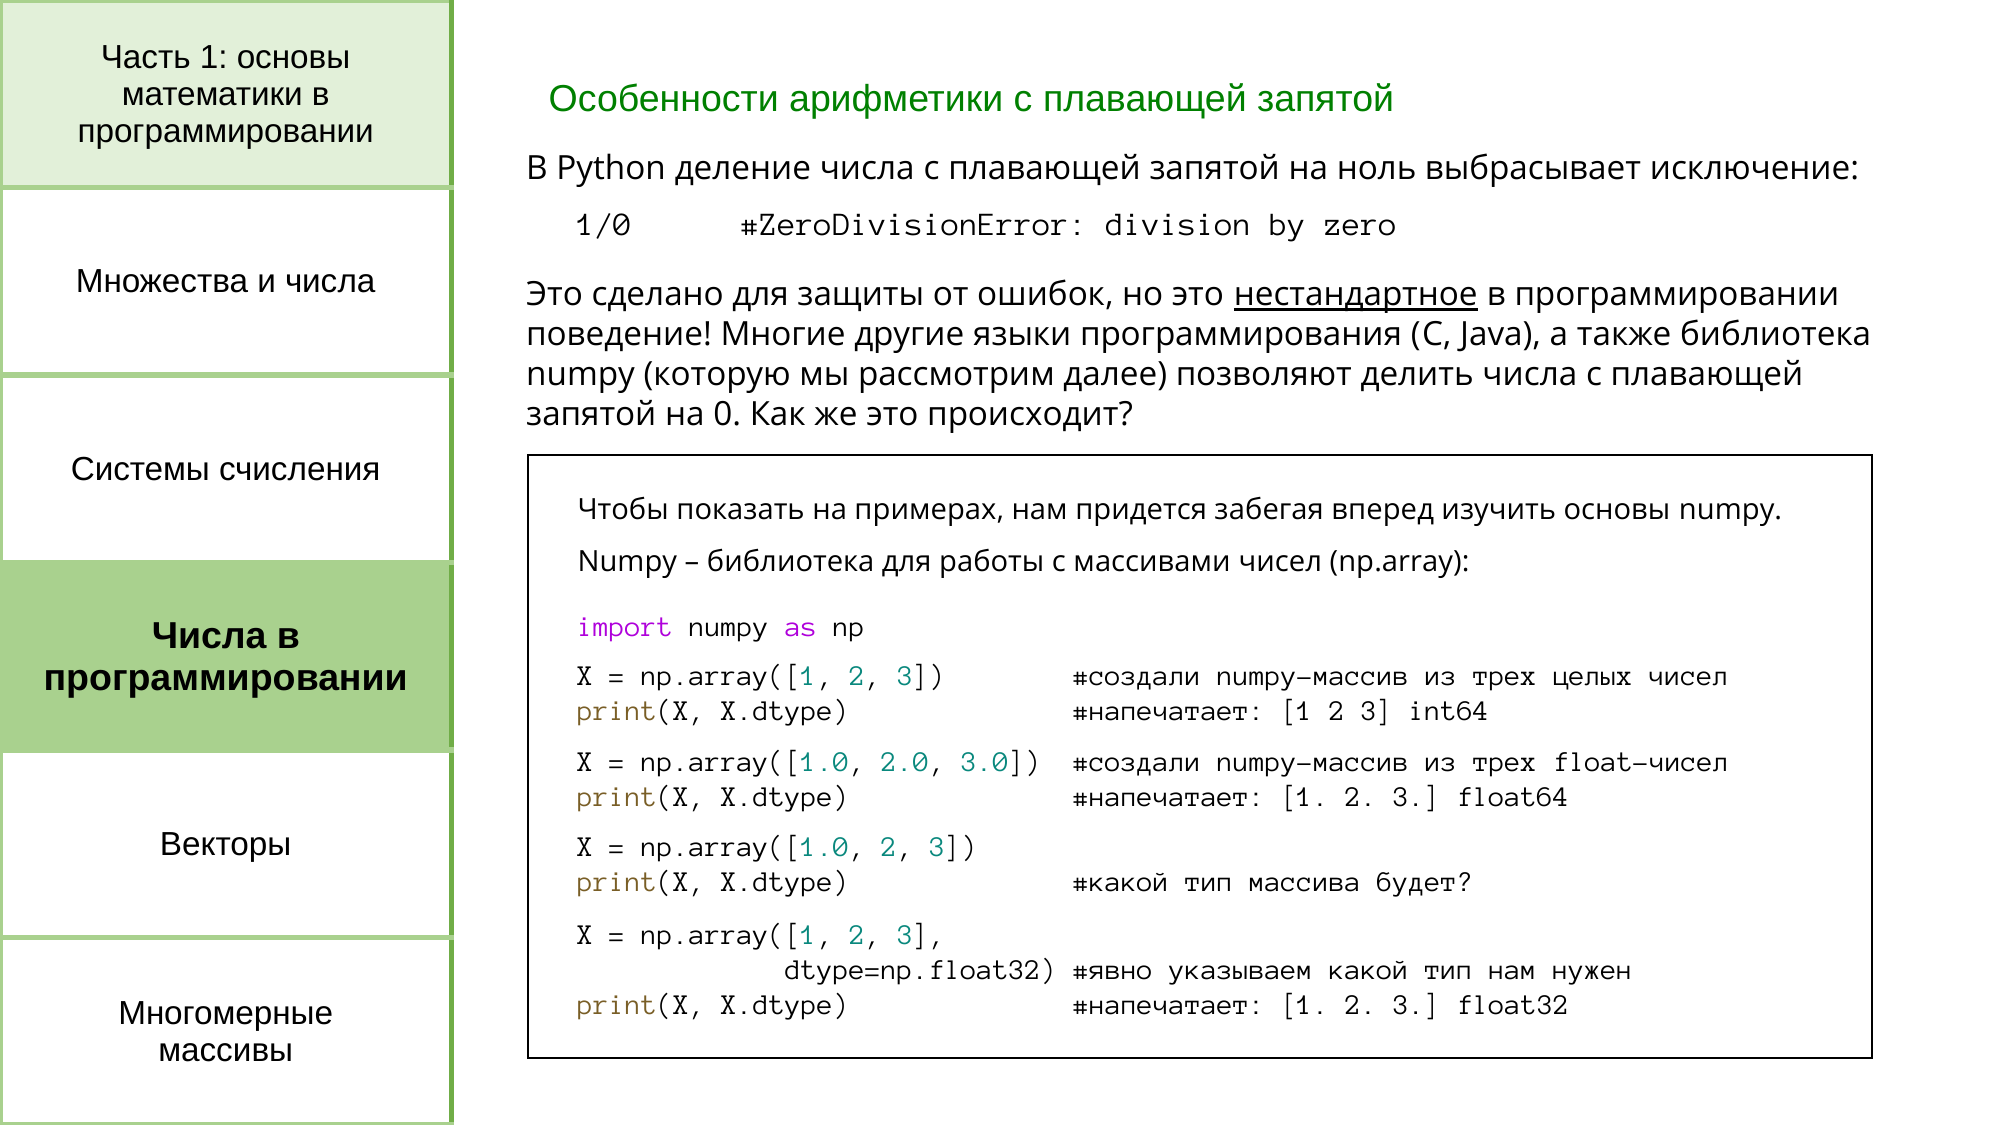

| Часть 1: основы математики в программировании |
| --- |
| Множества и числа |
| Системы счисления |
| Числа в программировании |
| Векторы |
| Многомерные массивы |
Особенности арифметики с плавающей запятой
В Python деление числа с плавающей запятой на ноль выбрасывает исключение:
1/0      #ZeroDivisionError: division by zero
Это сделано для защиты от ошибок, но это нестандартное в программировании
поведение! Многие другие языки программирования (C, Java), а также библиотека
numpy (которую мы рассмотрим далее) позволяют делить числа с плавающей
запятой на 0. Как же это происходит?

Чтобы показать на примерах, нам придется забегая вперед изучить основы numpy.
Numpy – библиотека для работы с массивами чисел (np.array):
import numpy as np
X = np.array([1, 2, 3])        #создали numpy-массив из трех целых чисел
print(X, X.dtype)              #напечатает: [1 2 3] int64
X = np.array([1.0, 2.0, 3.0])  #создали numpy-массив из трех float-чисел
print(X, X.dtype)              #напечатает: [1. 2. 3.] float64
X = np.array([1.0, 2, 3])
print(X, X.dtype)              #какой тип массива будет?
X = np.array([1, 2, 3],
             dtype=np.float32) #явно указываем какой тип нам нужен
print(X, X.dtype)              #напечатает: [1. 2. 3.] float32